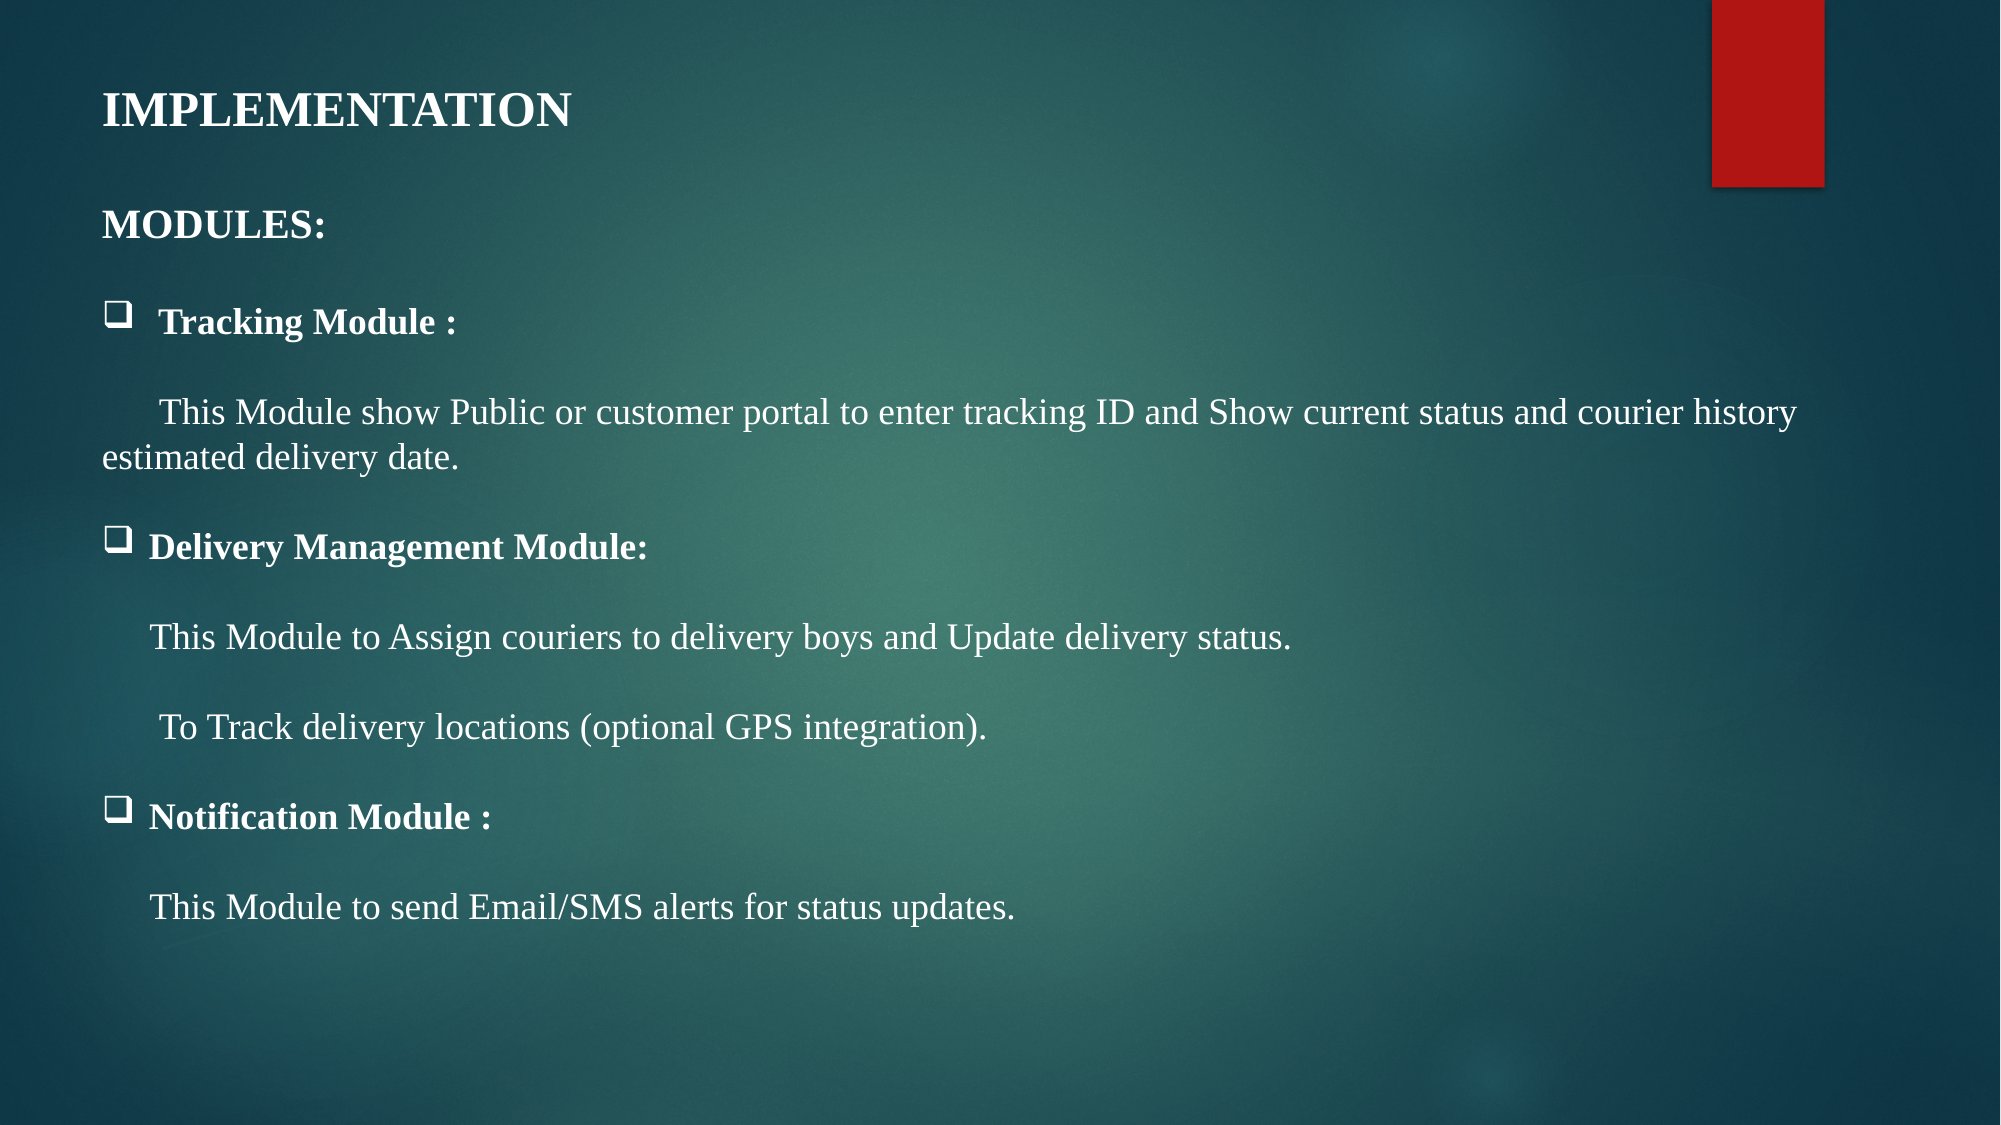

IMPLEMENTATION

MODULES:

Tracking Module :

      This Module show Public or customer portal to enter tracking ID and Show current status and courier history estimated delivery date.

Delivery Management Module:

     This Module to Assign couriers to delivery boys and Update delivery status.

      To Track delivery locations (optional GPS integration).

Notification Module :

     This Module to send Email/SMS alerts for status updates.